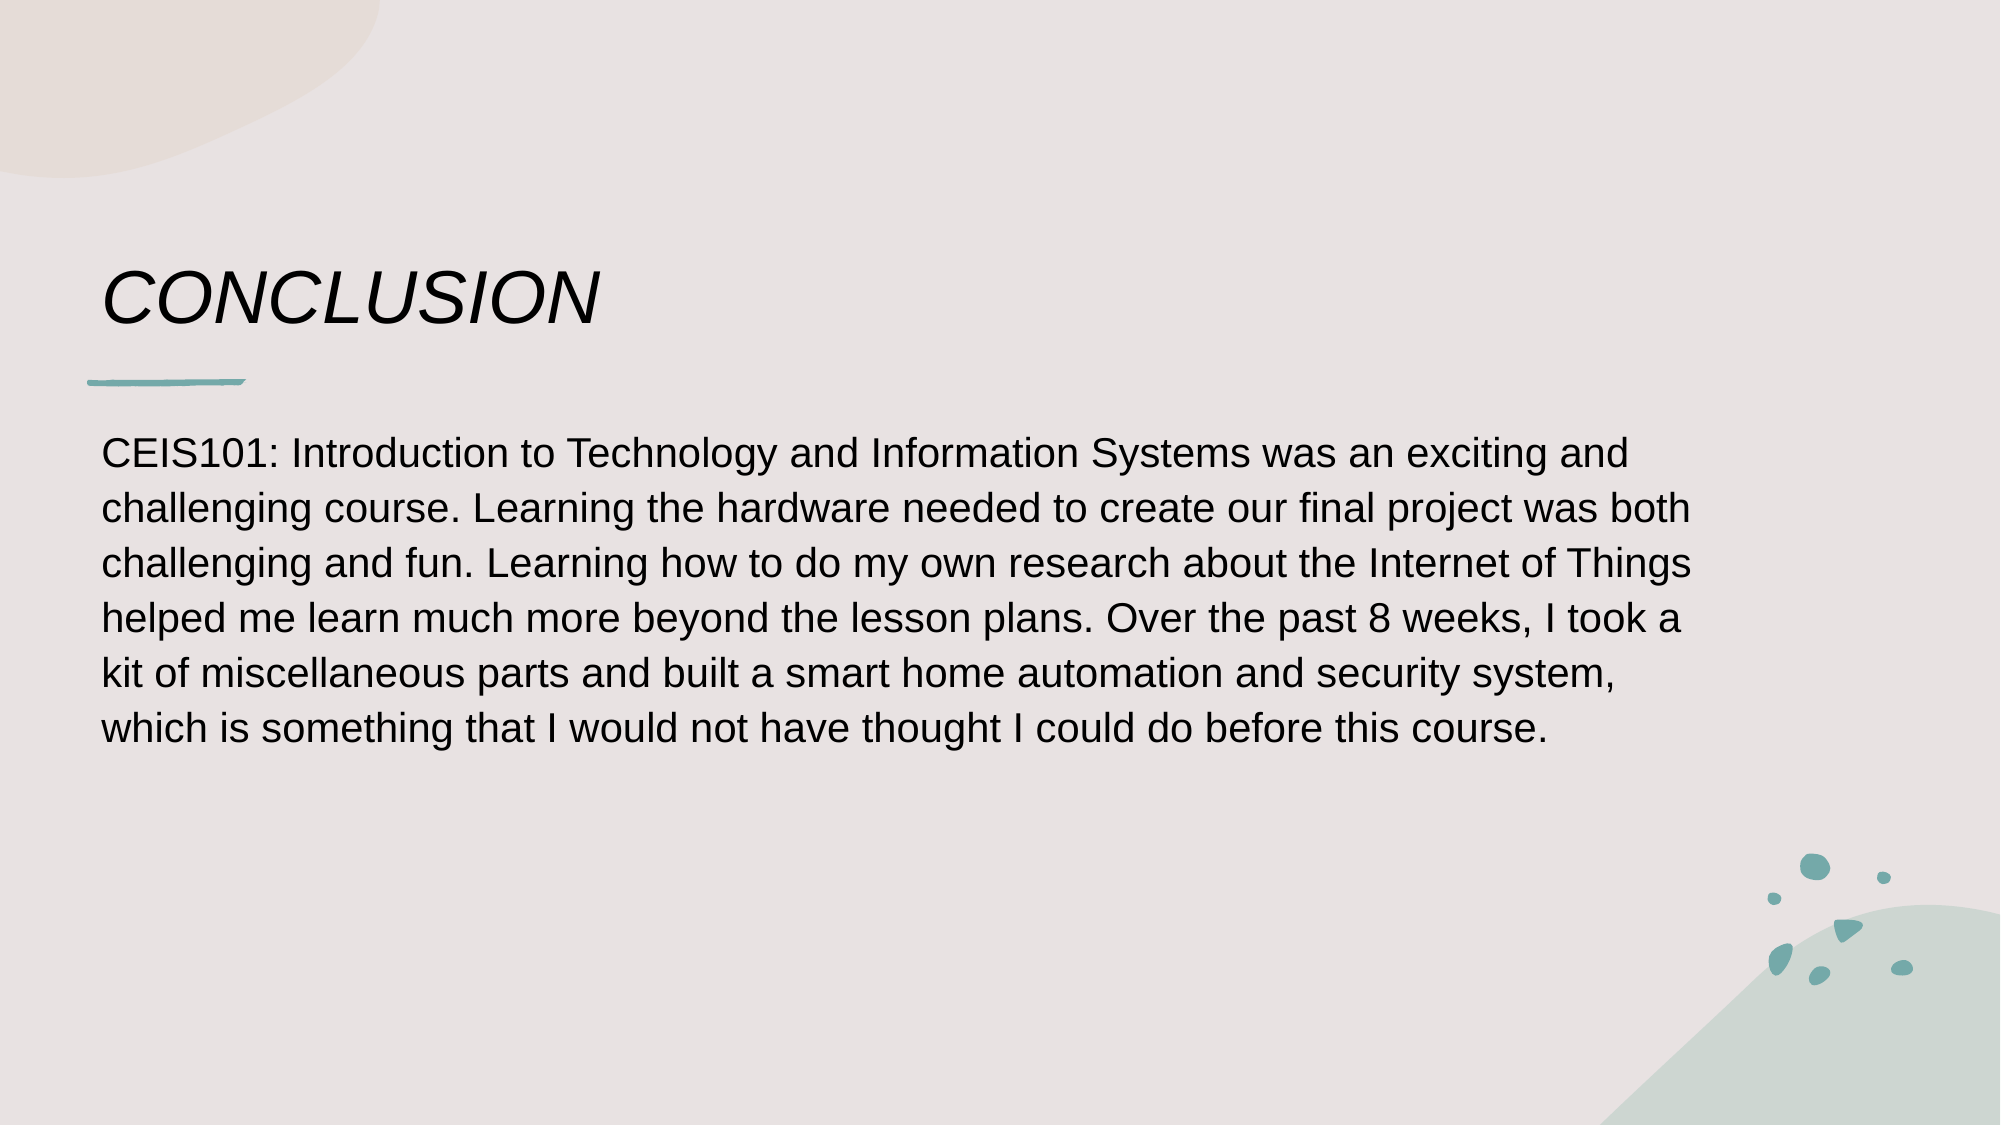

# CONCLUSION
CEIS101: Introduction to Technology and Information Systems was an exciting and challenging course. Learning the hardware needed to create our final project was both challenging and fun. Learning how to do my own research about the Internet of Things helped me learn much more beyond the lesson plans. Over the past 8 weeks, I took a kit of miscellaneous parts and built a smart home automation and security system, which is something that I would not have thought I could do before this course.